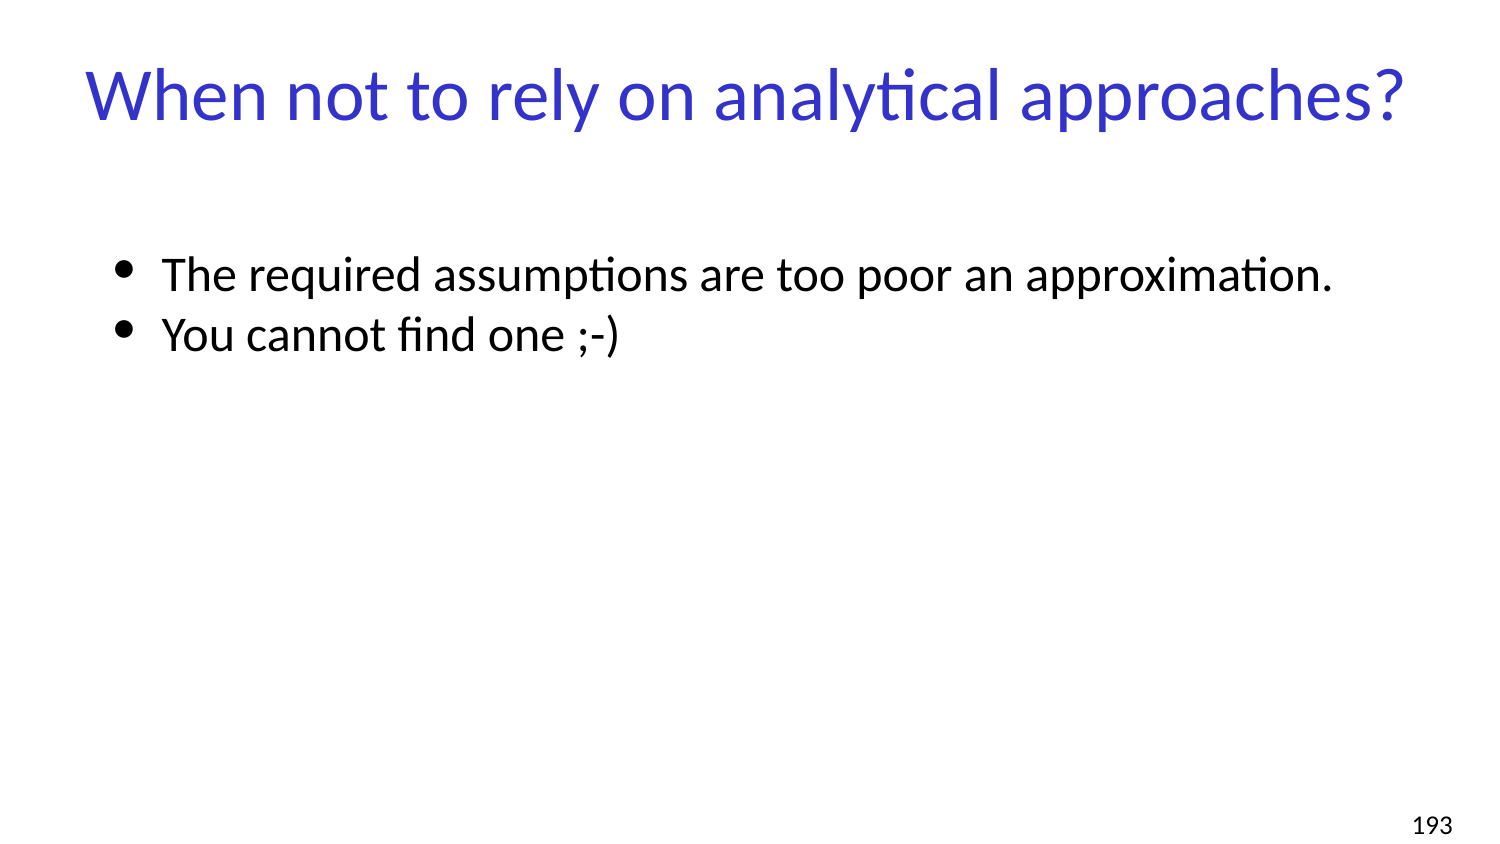

# When not to rely on analytical approaches?
The required assumptions are too poor an approximation.
You cannot find one ;-)
193